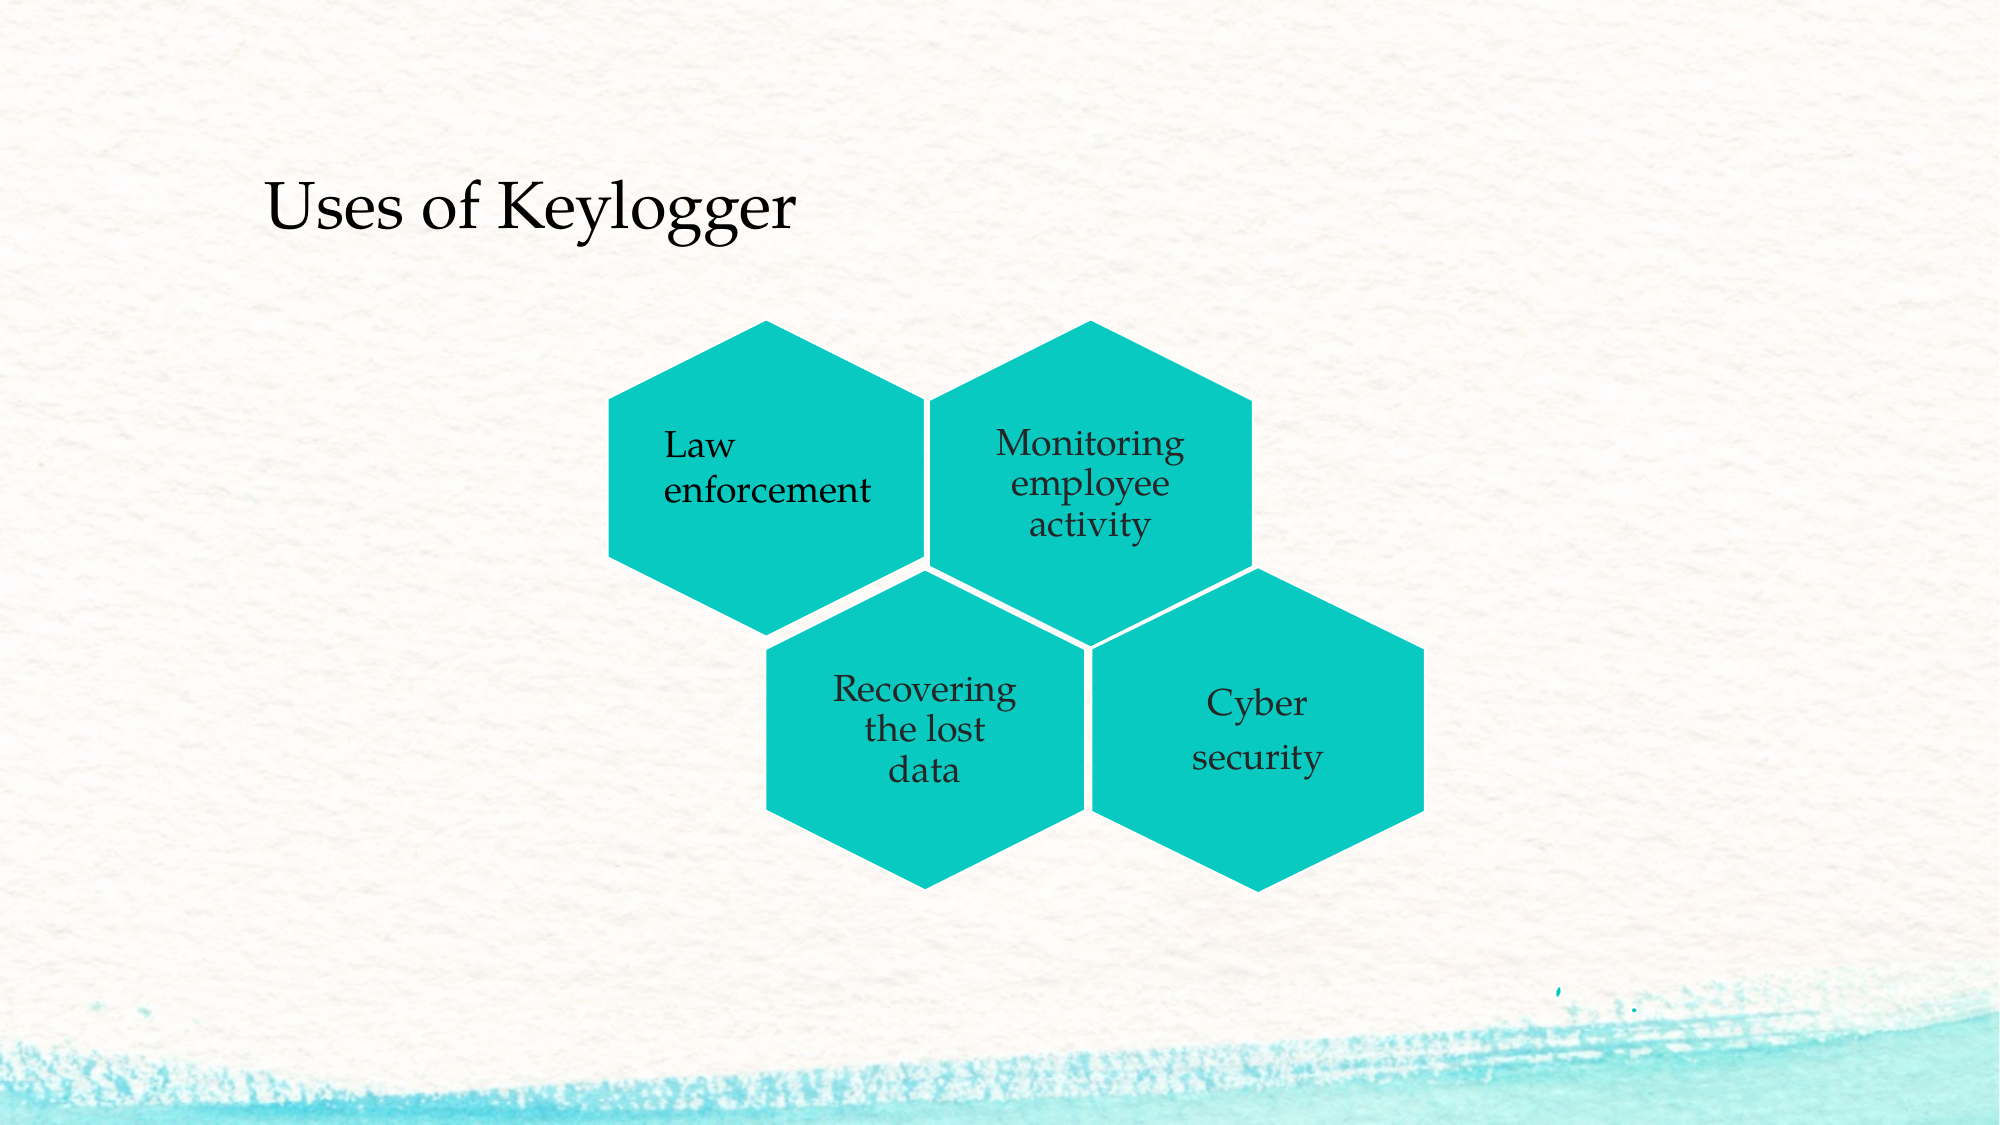

# Uses of Keylogger
Monitoring employee activity

Recovering the lost data

Cyber
security

Law enforcement